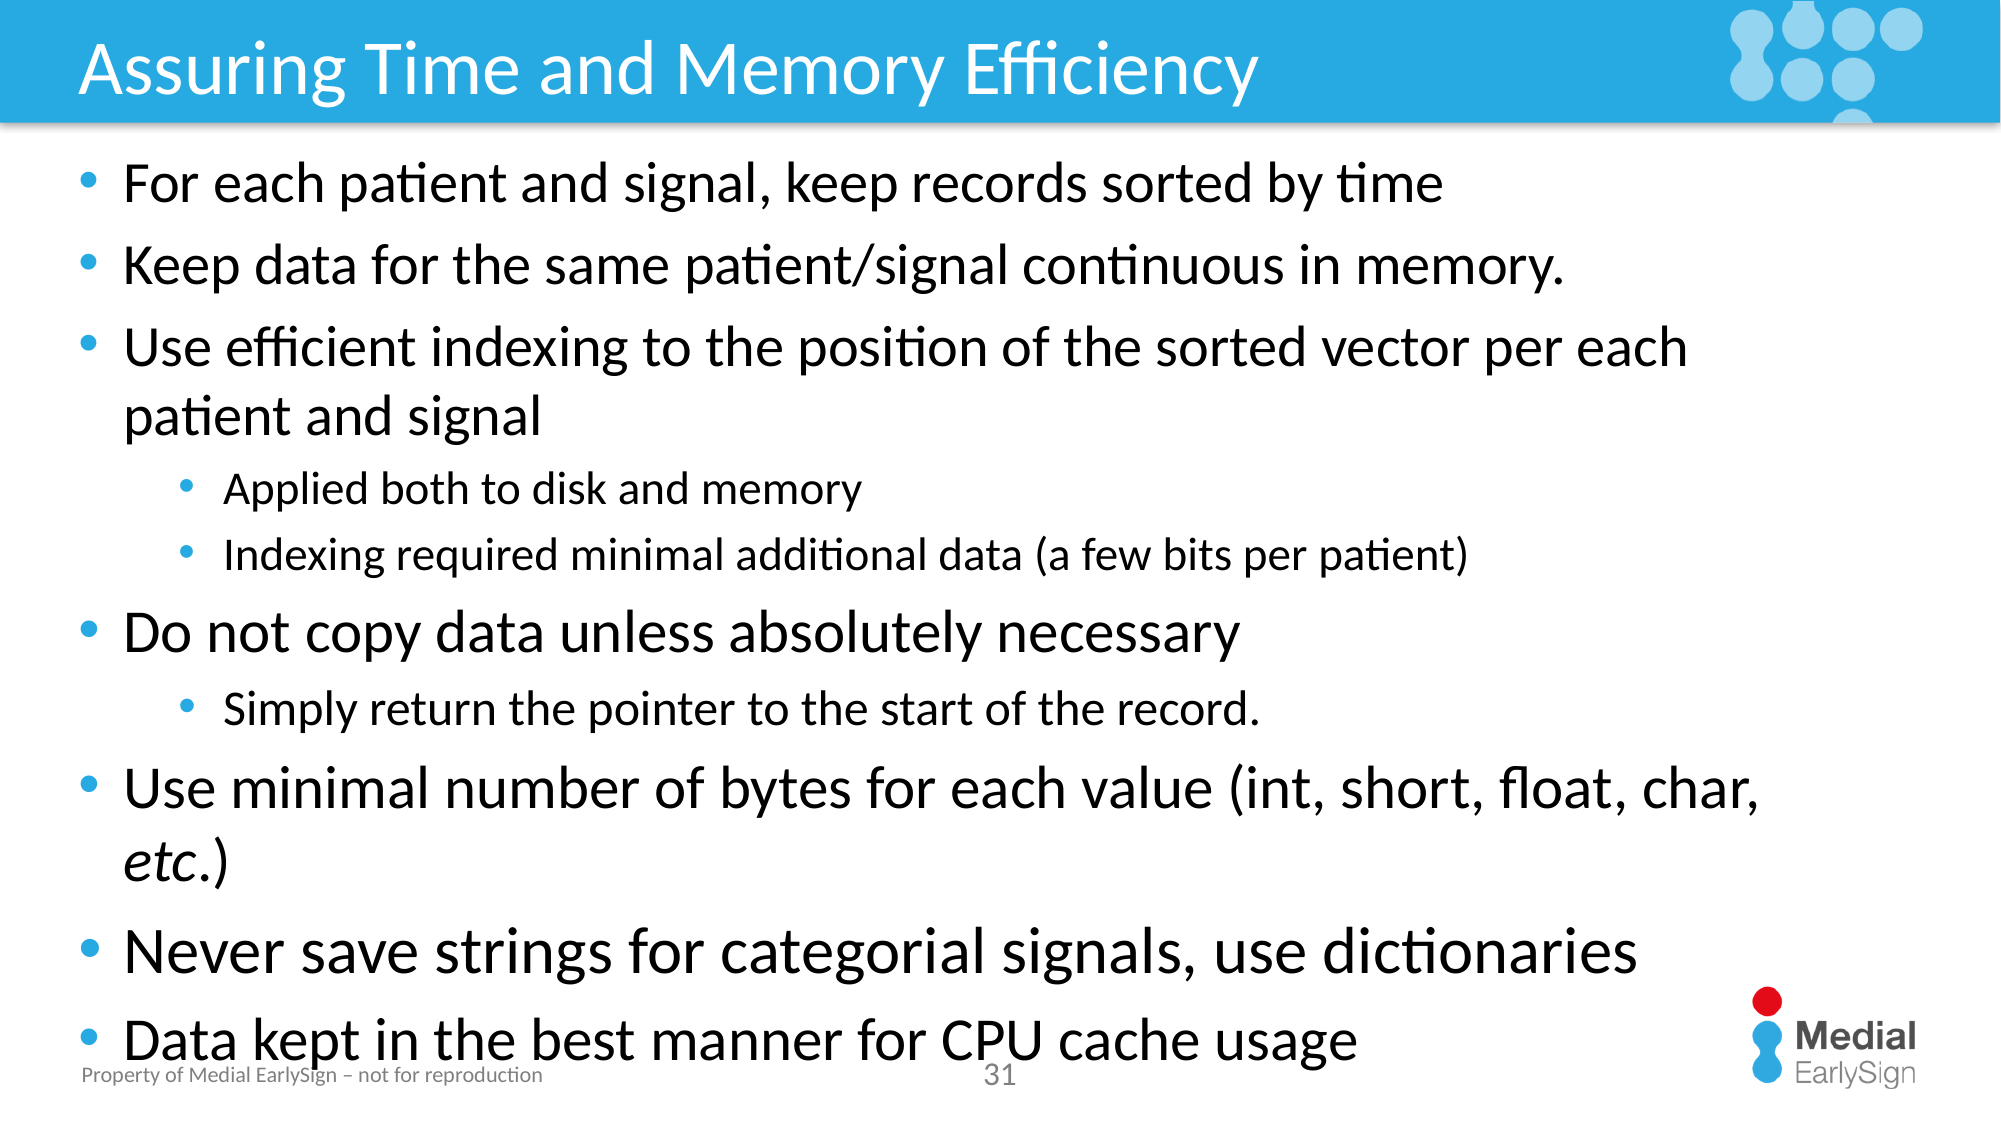

# Assuring Time and Memory Efficiency
For each patient and signal, keep records sorted by time
Keep data for the same patient/signal continuous in memory.
Use efficient indexing to the position of the sorted vector per each patient and signal
Applied both to disk and memory
Indexing required minimal additional data (a few bits per patient)
Do not copy data unless absolutely necessary
Simply return the pointer to the start of the record.
Use minimal number of bytes for each value (int, short, float, char, etc.)
Never save strings for categorial signals, use dictionaries
Data kept in the best manner for CPU cache usage